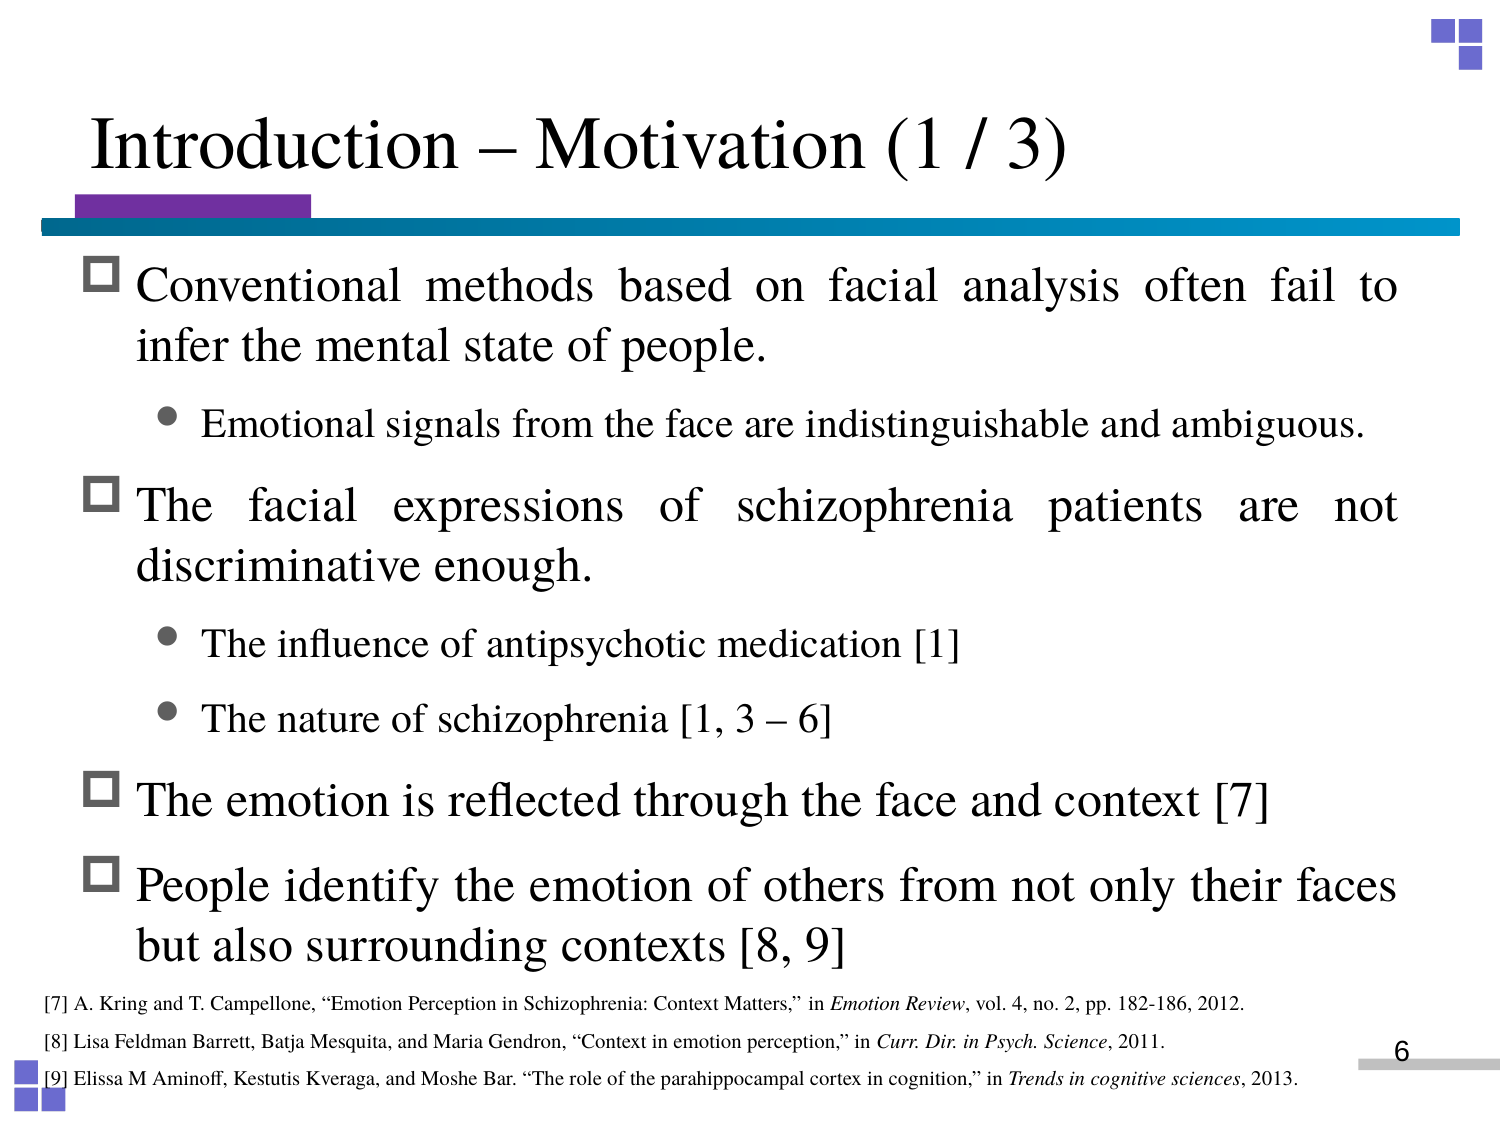

# Introduction – Motivation (1 / 3)
Conventional methods based on facial analysis often fail to infer the mental state of people.
Emotional signals from the face are indistinguishable and ambiguous.
The facial expressions of schizophrenia patients are not discriminative enough.
The influence of antipsychotic medication [1]
The nature of schizophrenia [1, 3 – 6]
The emotion is reflected through the face and context [7]
People identify the emotion of others from not only their faces but also surrounding contexts [8, 9]
[7] A. Kring and T. Campellone, “Emotion Perception in Schizophrenia: Context Matters,” in Emotion Review, vol. 4, no. 2, pp. 182-186, 2012.
[8] Lisa Feldman Barrett, Batja Mesquita, and Maria Gendron, “Context in emotion perception,” in Curr. Dir. in Psych. Science, 2011.
[9] Elissa M Aminoff, Kestutis Kveraga, and Moshe Bar. “The role of the parahippocampal cortex in cognition,” in Trends in cognitive sciences, 2013.
6